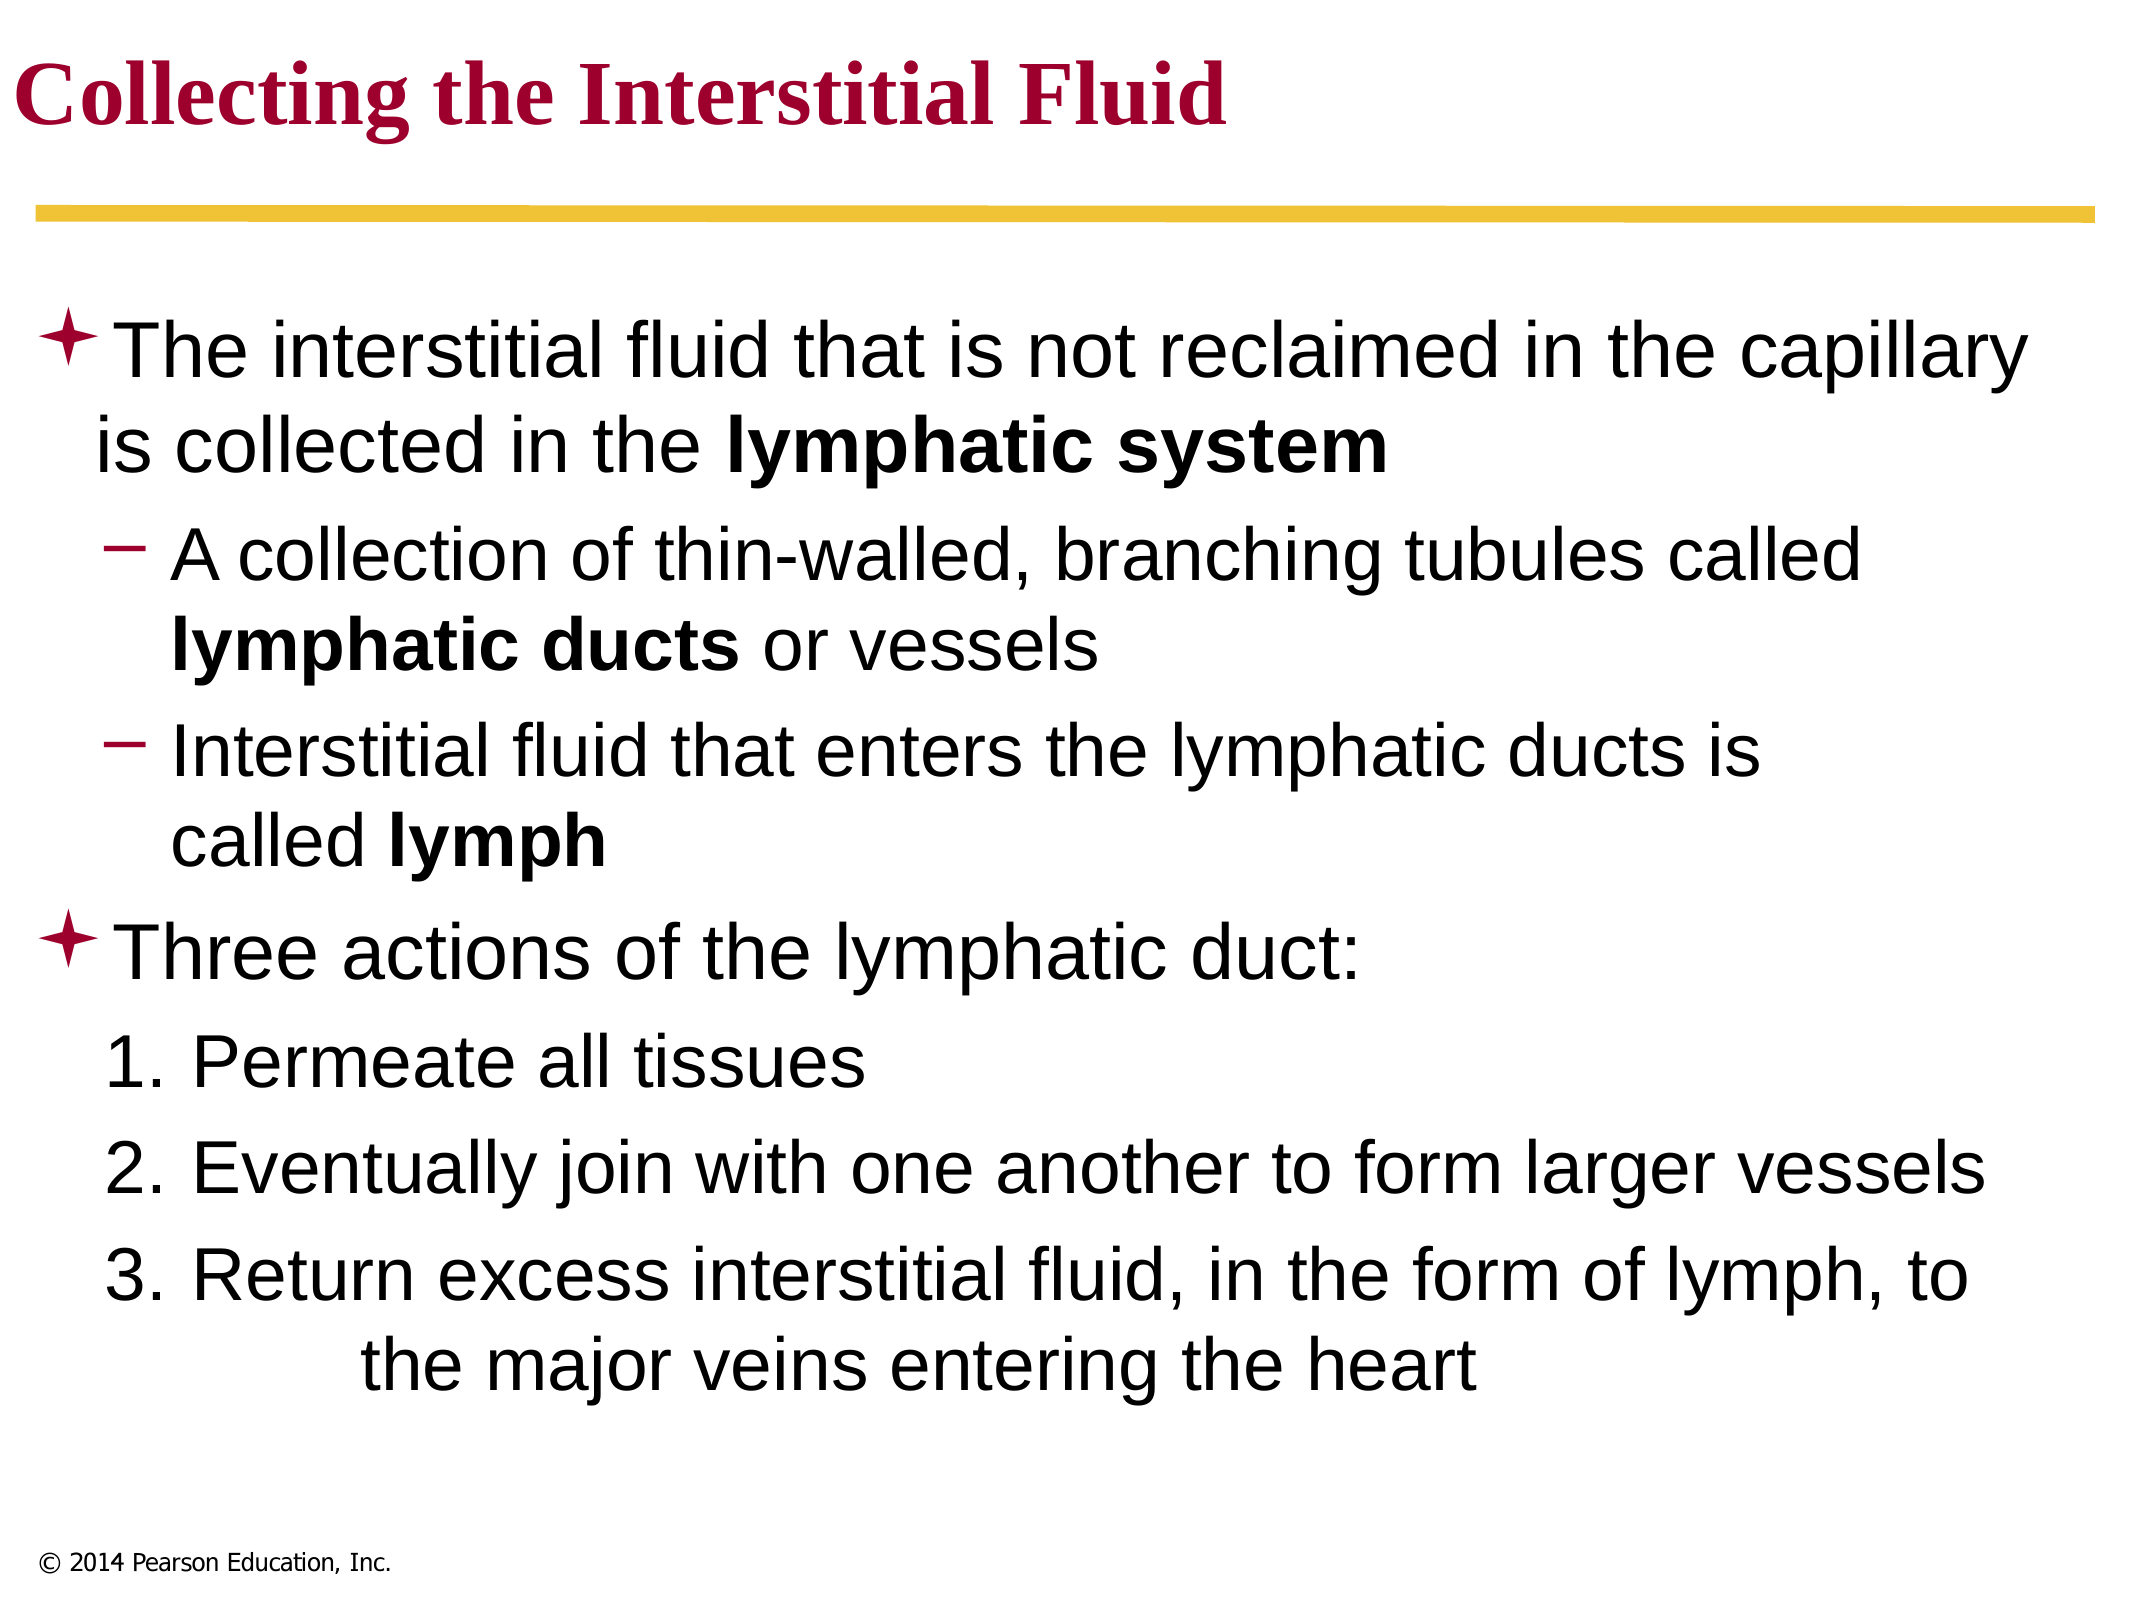

Collecting the Interstitial Fluid

The interstitial fluid that is not reclaimed in the capillary is collected in the lymphatic system
A collection of thin-walled, branching tubules called lymphatic ducts or vessels
Interstitial fluid that enters the lymphatic ducts is
called lymph
Three actions of the lymphatic duct:
 Permeate all tissues
 Eventually join with one another to form larger vessels
 Return excess interstitial fluid, in the form of lymph, to 	the major veins entering the heart